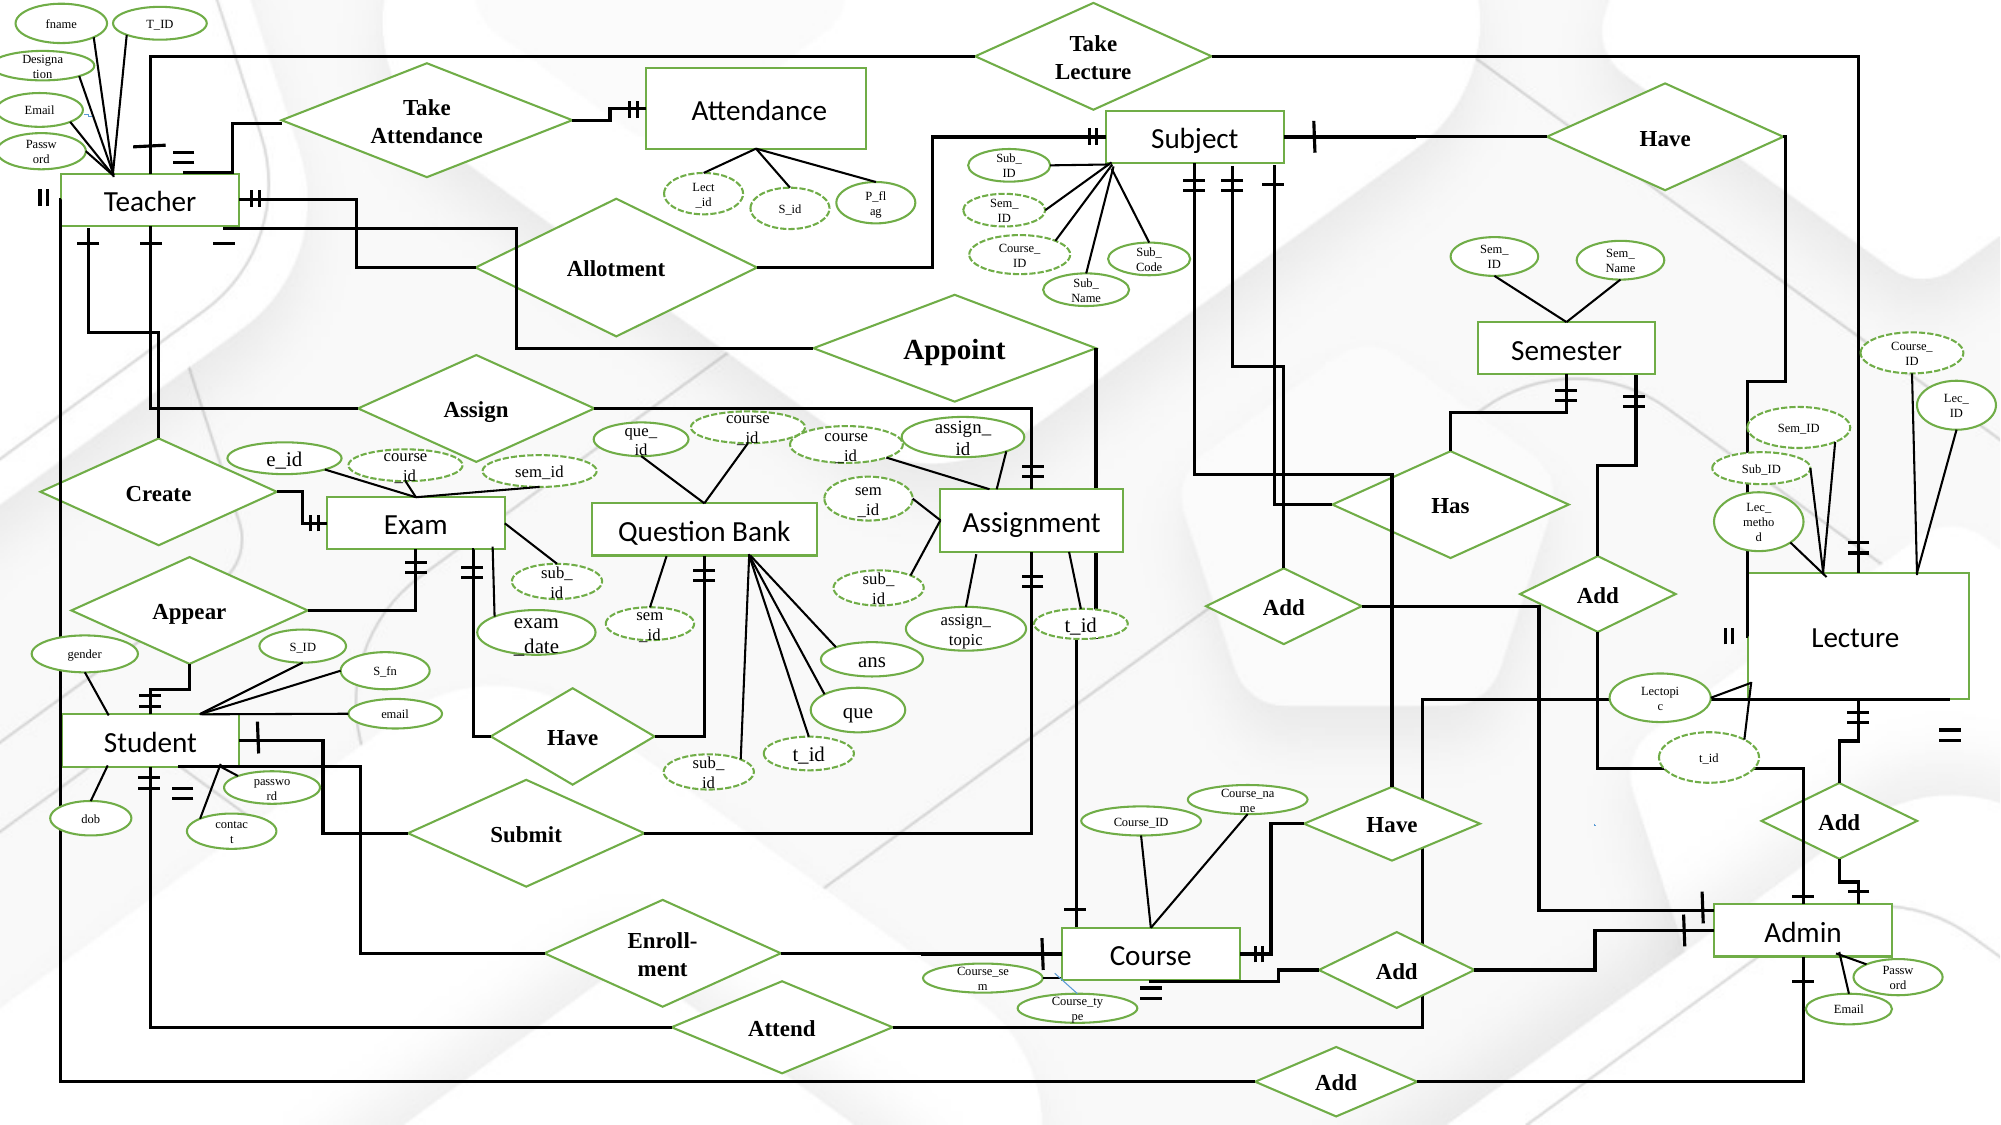

Take
Lecture
fname
T_ID
Designation
Take
Attendance
 Attendance
Have
Email
Subject
Password
Sub_ID
Lect_id
Teacher
P_flag
S_id
Sem_ID
Allotment
Course_ID
Sem_ID
Sem_Name
Sub_Code
Sub_Name
Appoint
Semester
Course_ID
Assign
Lec_ID
Sem_ID
course_id
assign_
id
que_id
course_id
Create
e_id
course_id
Has
Sub_ID
sem_id
sem_id
Assignment
Lec_method
Exam
Question Bank
Add
Appear
sub_id
Add
sub_id
Lecture
assign_
topic
sem_id
t_id
exam_date
S_ID
gender
ans
S_fn
Lectopic
que
Have
email
Student
t_id
t_id
sub_id
password
Submit
Add
Course_name
Have
dob
Course_ID
contact
Enroll-
ment
Admin
Course
Add
Password
Course_sem
Attend
Course_type
Email
Add